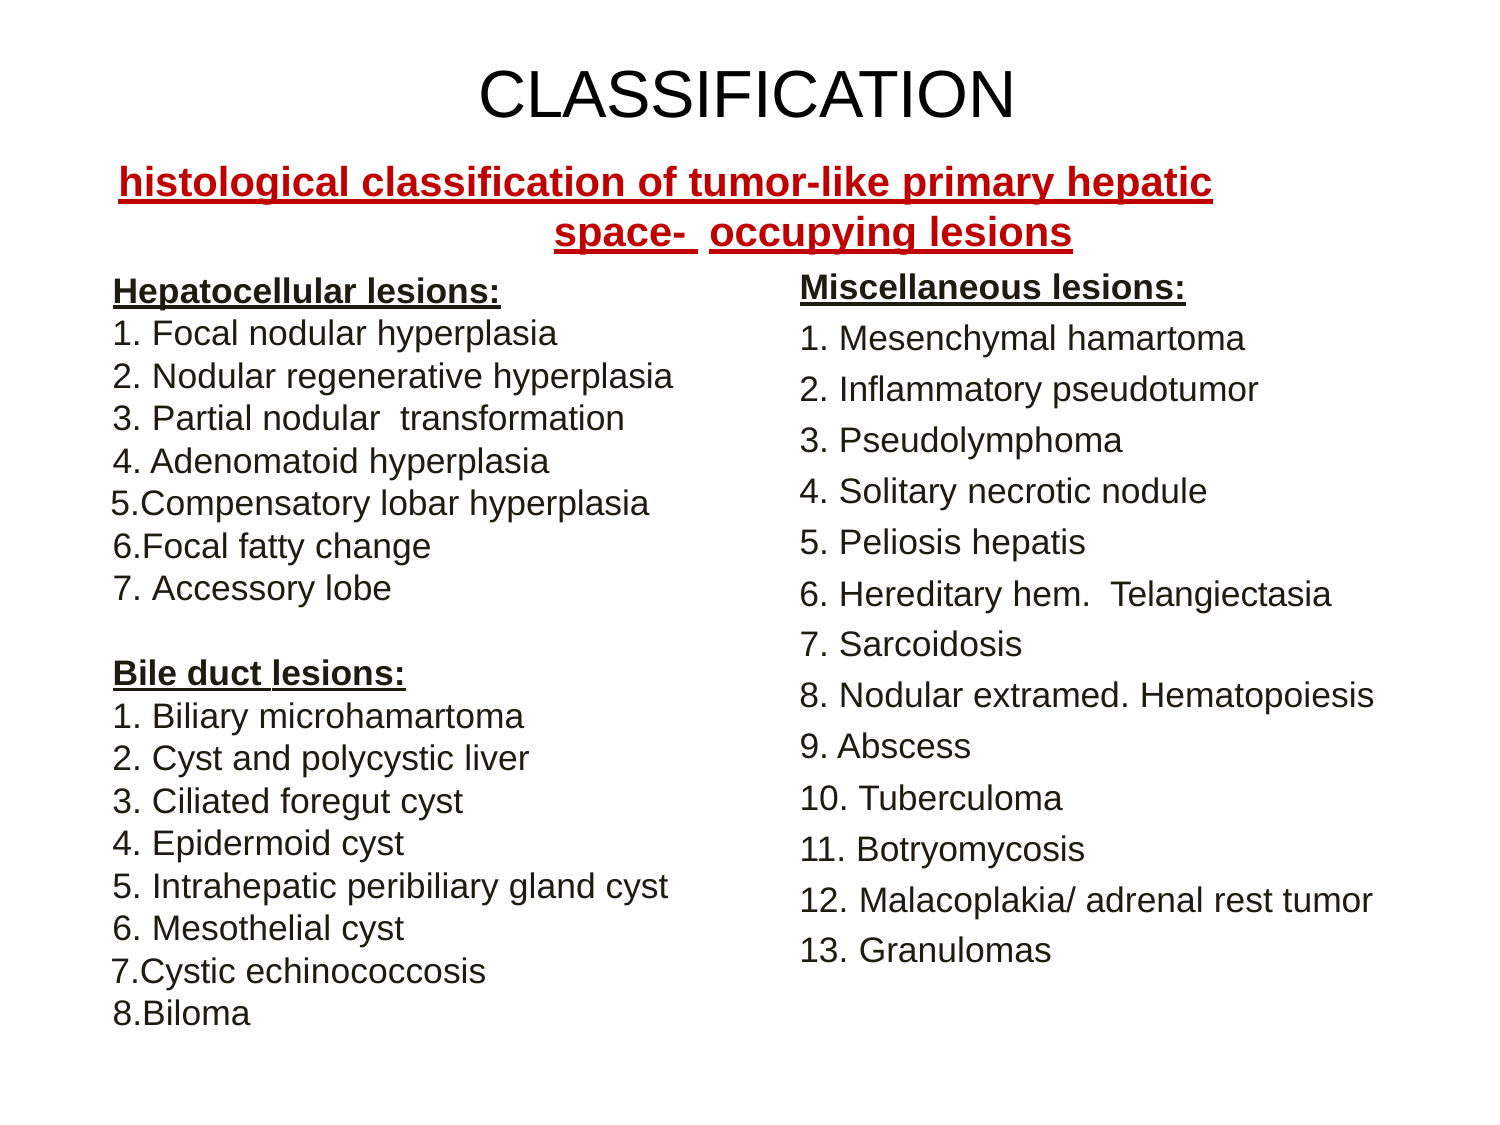

# CLASSIFICATION
histological classification of tumor-like primary hepatic space-  occupying lesions
Miscellaneous lesions:
Mesenchymal hamartoma
Inflammatory pseudotumor
Pseudolymphoma
Solitary necrotic nodule
Peliosis hepatis
Hereditary hem. Telangiectasia
Sarcoidosis
Nodular extramed. Hematopoiesis
Abscess
Tuberculoma
Botryomycosis
Malacoplakia/ adrenal rest tumor
Granulomas
Hepatocellular lesions:
Focal nodular hyperplasia
Nodular regenerative hyperplasia
Partial nodular transformation
Adenomatoid hyperplasia
Compensatory lobar hyperplasia  6.Focal fatty change
7. Accessory lobe
Bile duct lesions:
Biliary microhamartoma
Cyst and polycystic liver
Ciliated foregut cyst
Epidermoid cyst
Intrahepatic peribiliary gland cyst
Mesothelial cyst
Cystic echinococcosis  8.Biloma